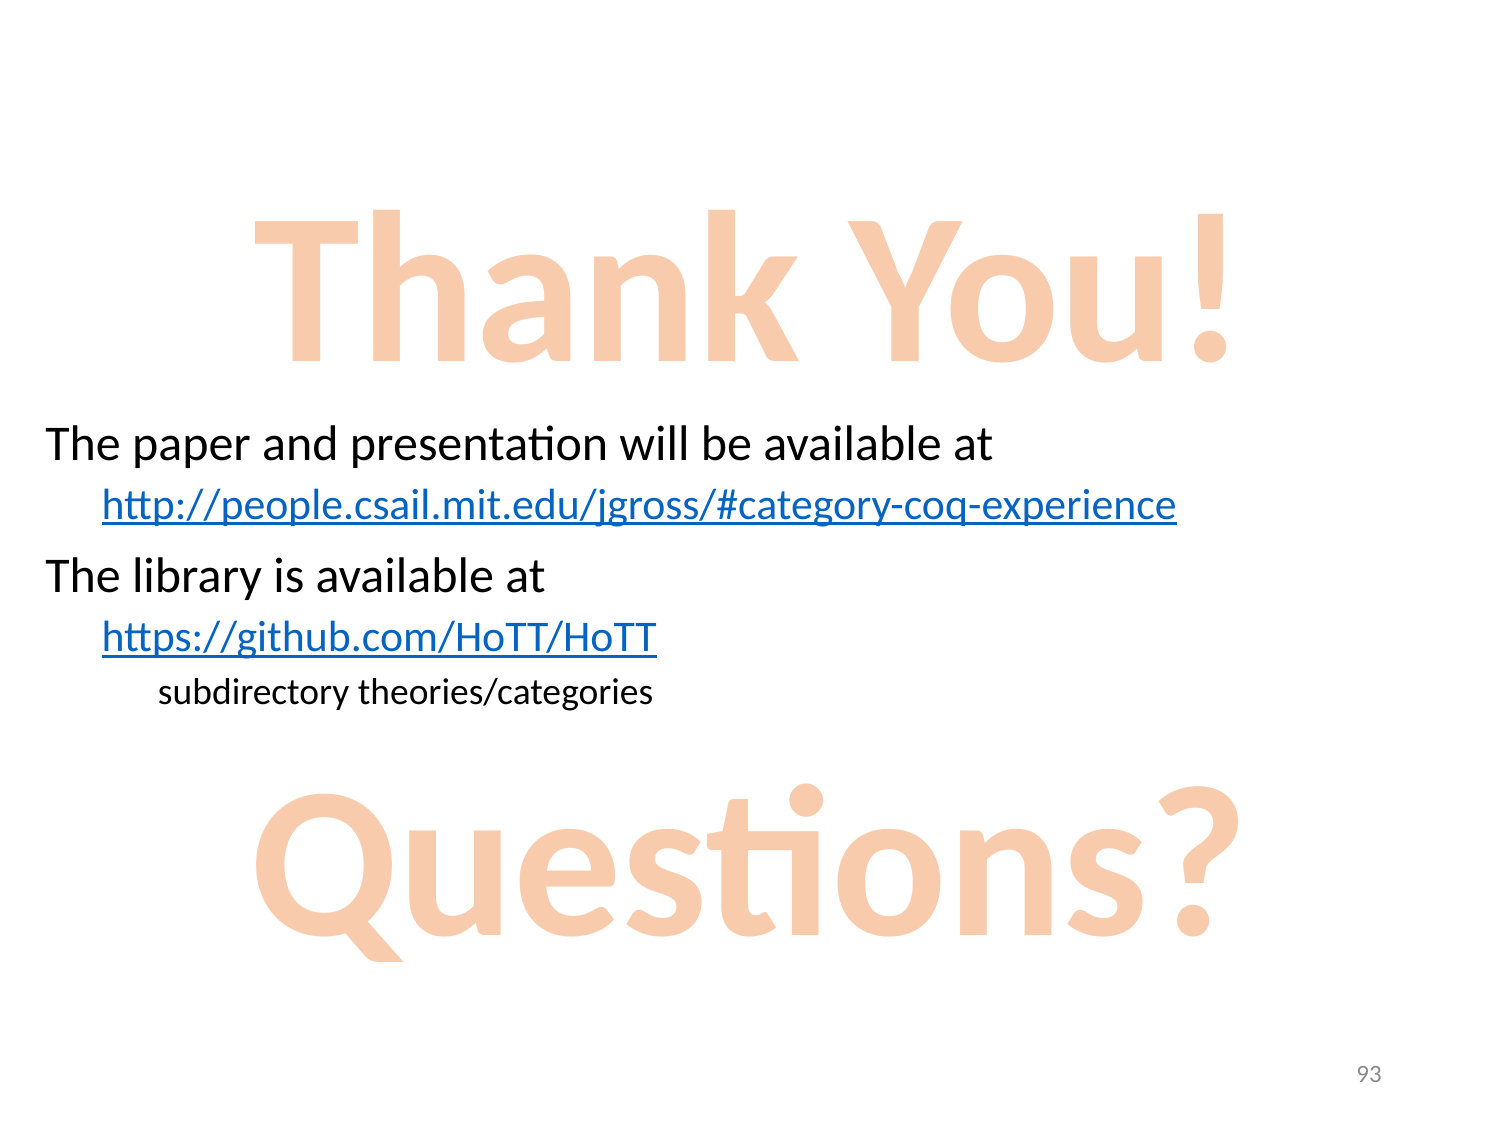

Thank You!

Questions?
The paper and presentation will be available at
http://people.csail.mit.edu/jgross/#category-coq-experience
The library is available at
https://github.com/HoTT/HoTT
subdirectory theories/categories
93